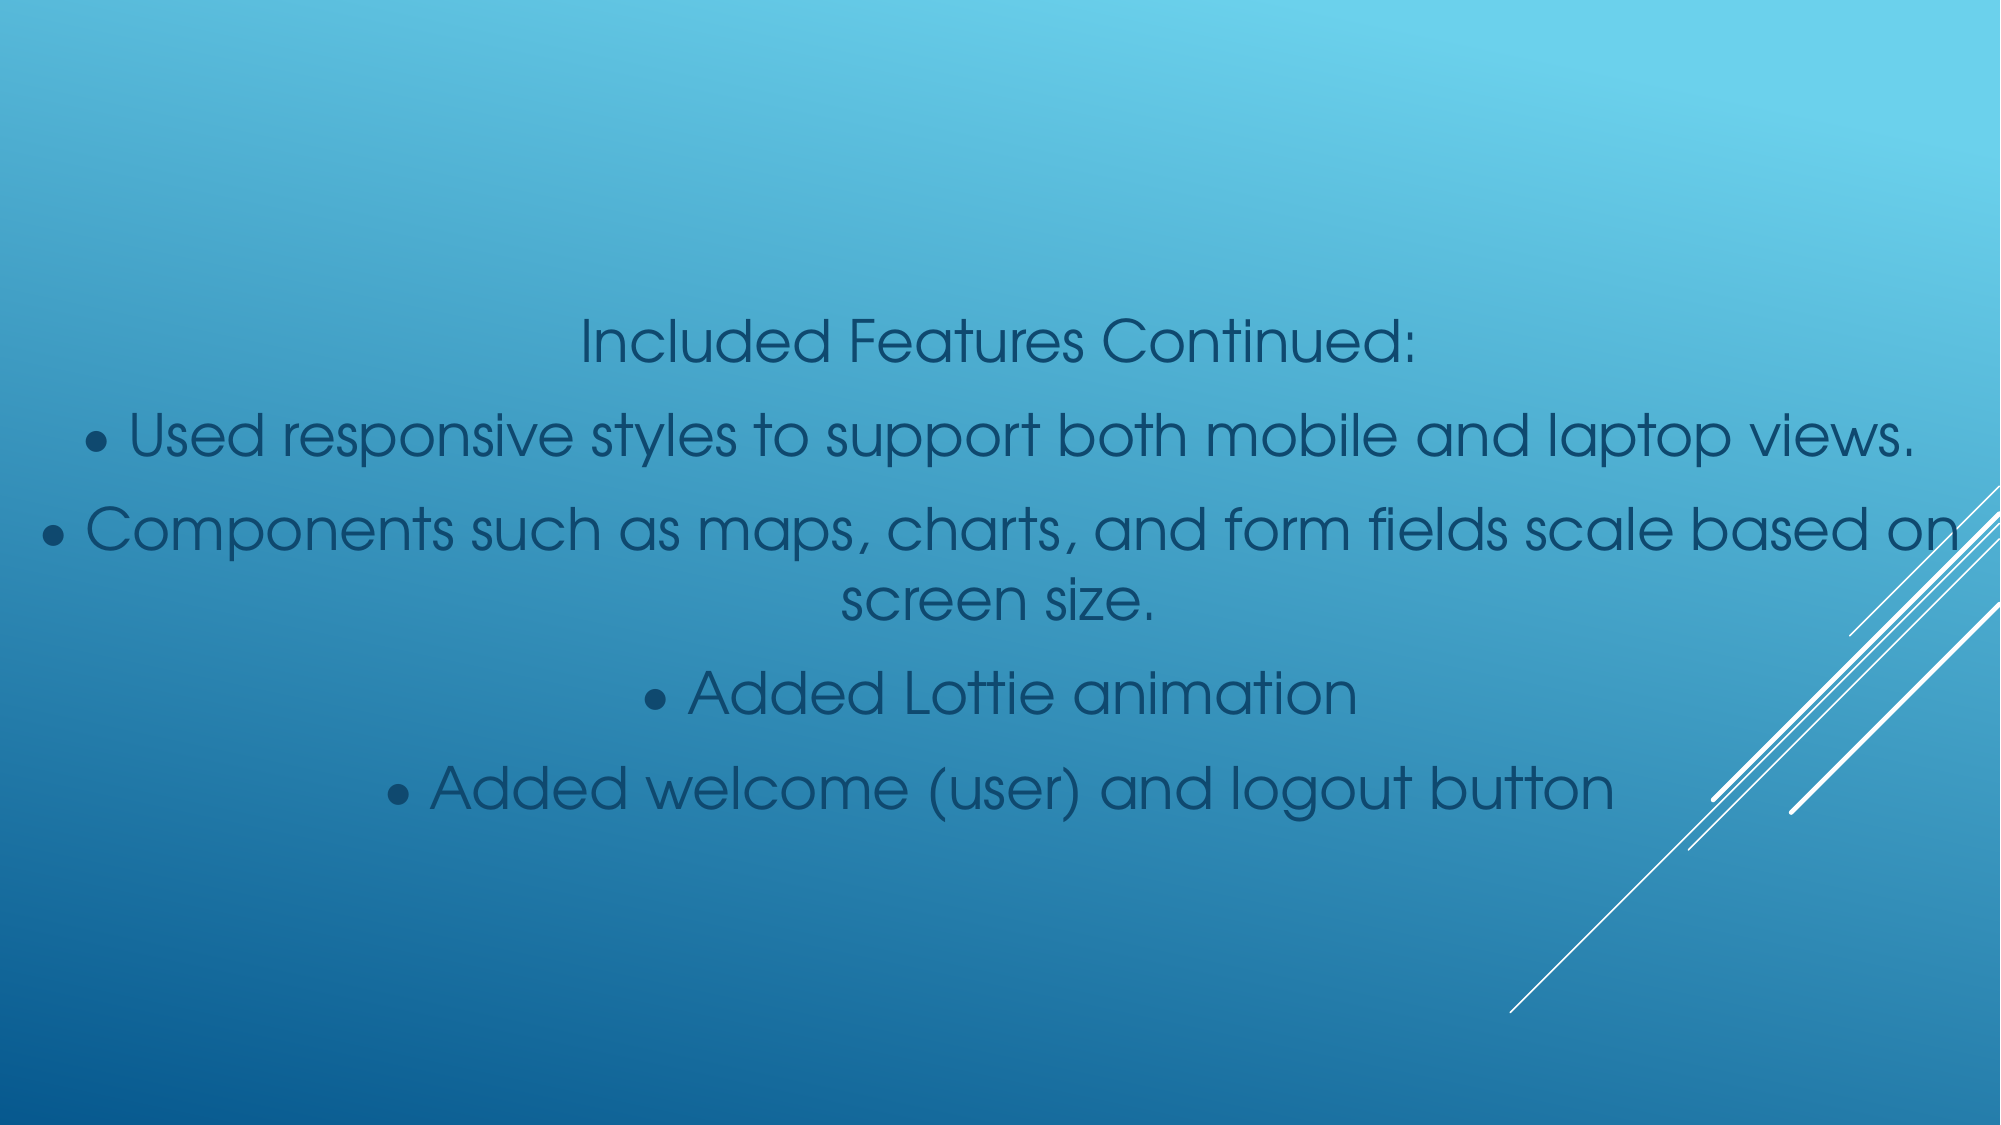

Included Features Continued:
• Used responsive styles to support both mobile and laptop views.
• Components such as maps, charts, and form fields scale based on screen size.
• Added Lottie animation
• Added welcome (user) and logout button